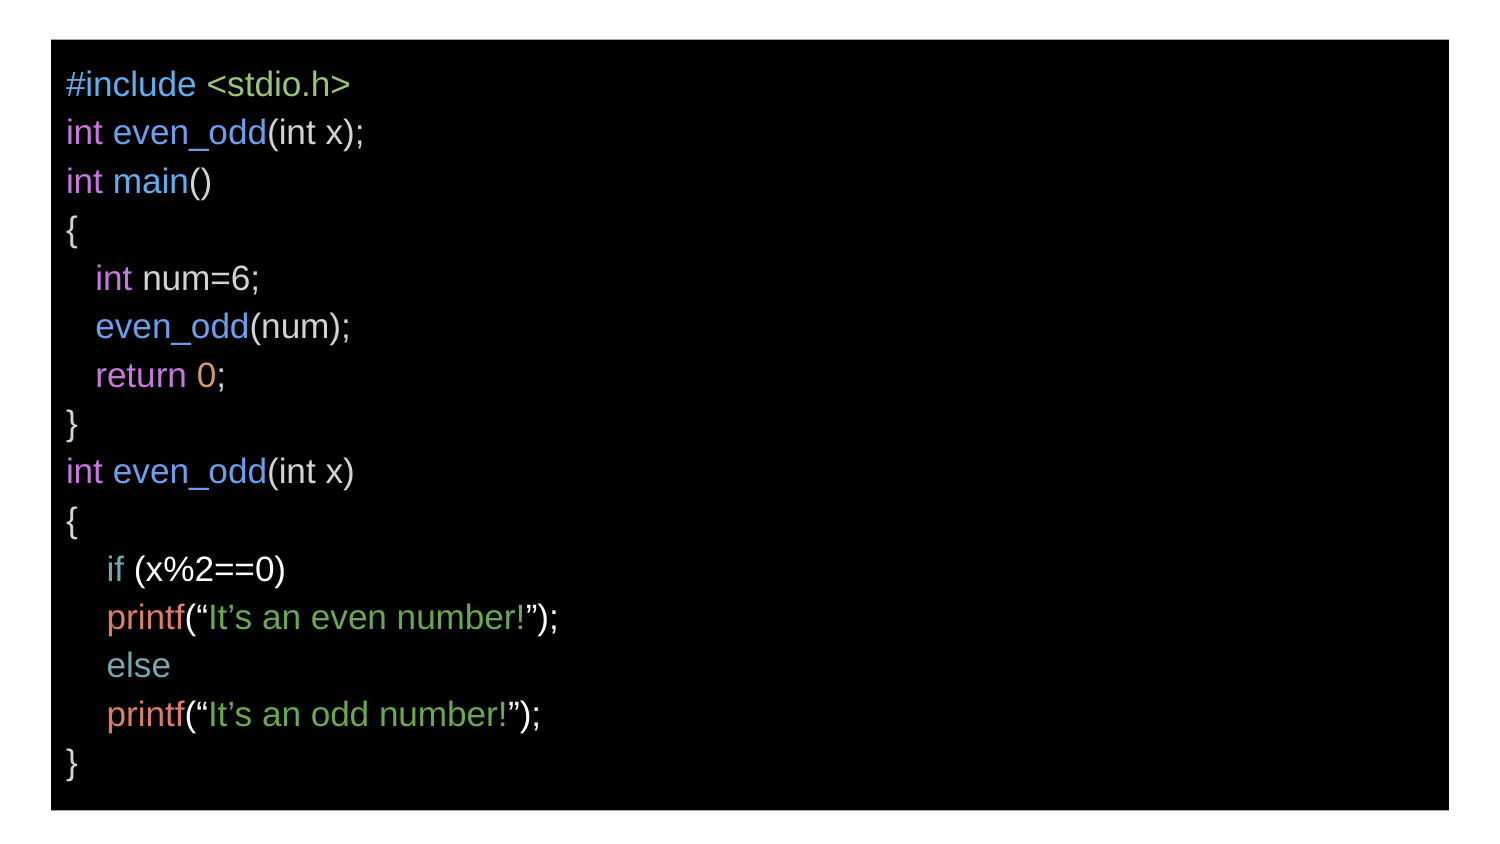

#include <stdio.h>
int even_odd(int x);
int main()
{
   int num=6;
   even_odd(num);
   return 0;
}
int even_odd(int x)
{
  	if (x%2==0)
		printf(“It’s an even number!”);
	else
		printf(“It’s an odd number!”);
}
#